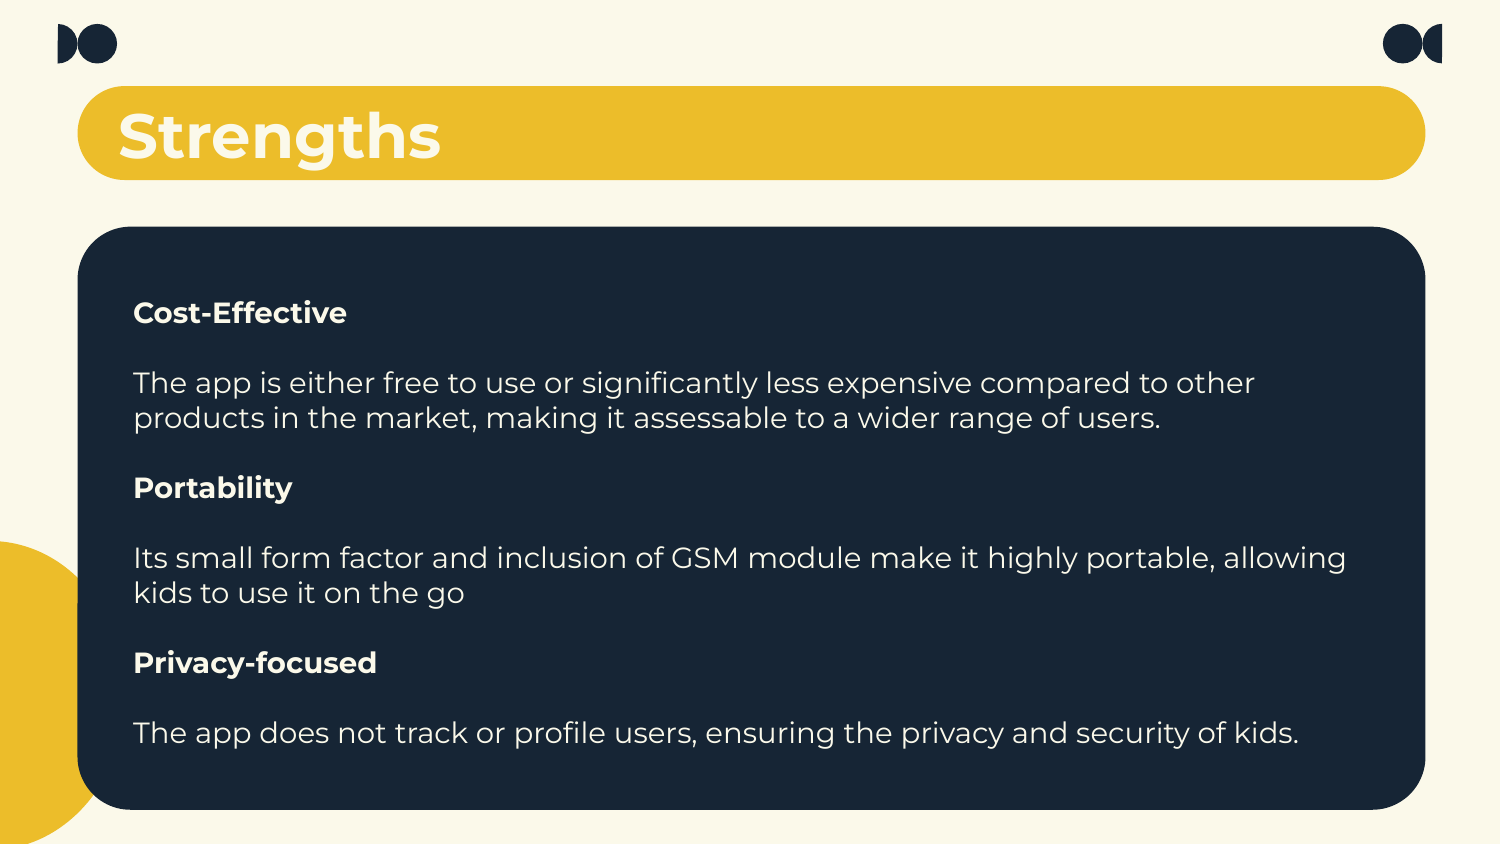

# Strengths

Cost-Effective

The app is either free to use or significantly less expensive compared to other products in the market, making it assessable to a wider range of users.

Portability

Its small form factor and inclusion of GSM module make it highly portable, allowing kids to use it on the go

Privacy-focused

The app does not track or profile users, ensuring the privacy and security of kids.